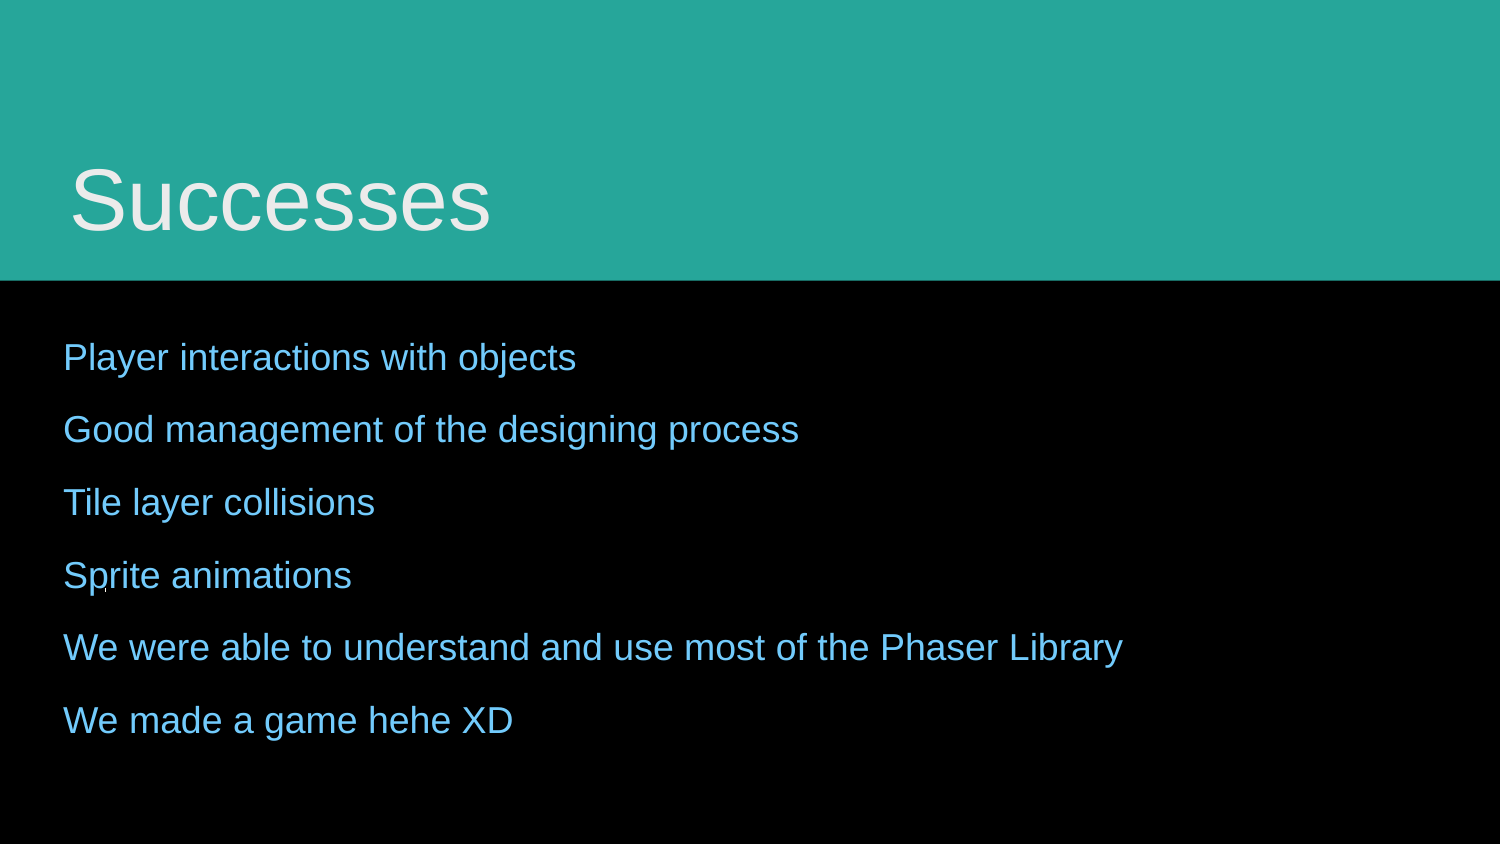

# Successes
Player interactions with objects
Good management of the designing process
Tile layer collisions
Sprite animations
We were able to understand and use most of the Phaser Library
We made a game hehe XD